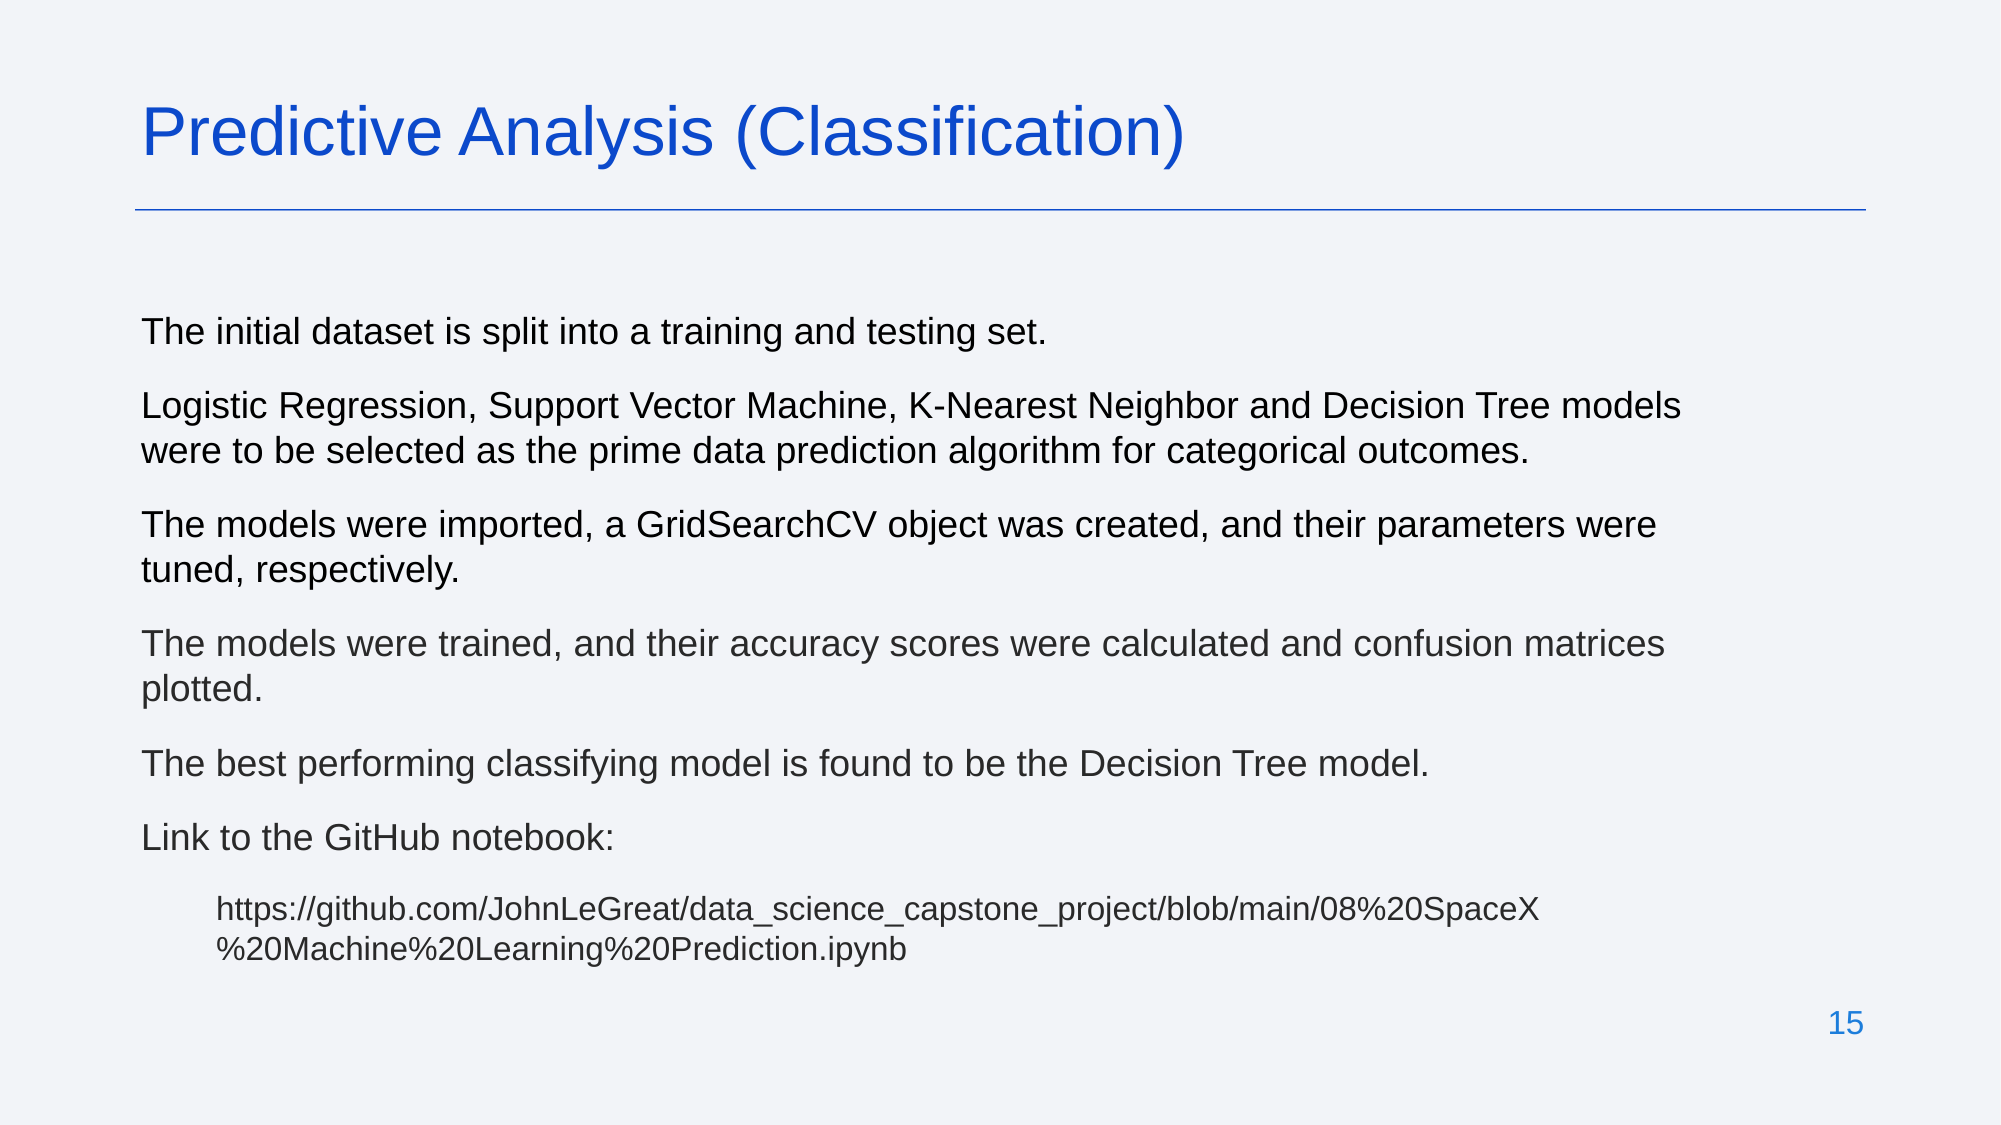

Predictive Analysis (Classification)
The initial dataset is split into a training and testing set.
Logistic Regression, Support Vector Machine, K-Nearest Neighbor and Decision Tree models were to be selected as the prime data prediction algorithm for categorical outcomes.
The models were imported, a GridSearchCV object was created, and their parameters were tuned, respectively.
The models were trained, and their accuracy scores were calculated and confusion matrices plotted.
The best performing classifying model is found to be the Decision Tree model.
Link to the GitHub notebook:
https://github.com/JohnLeGreat/data_science_capstone_project/blob/main/08%20SpaceX%20Machine%20Learning%20Prediction.ipynb

15